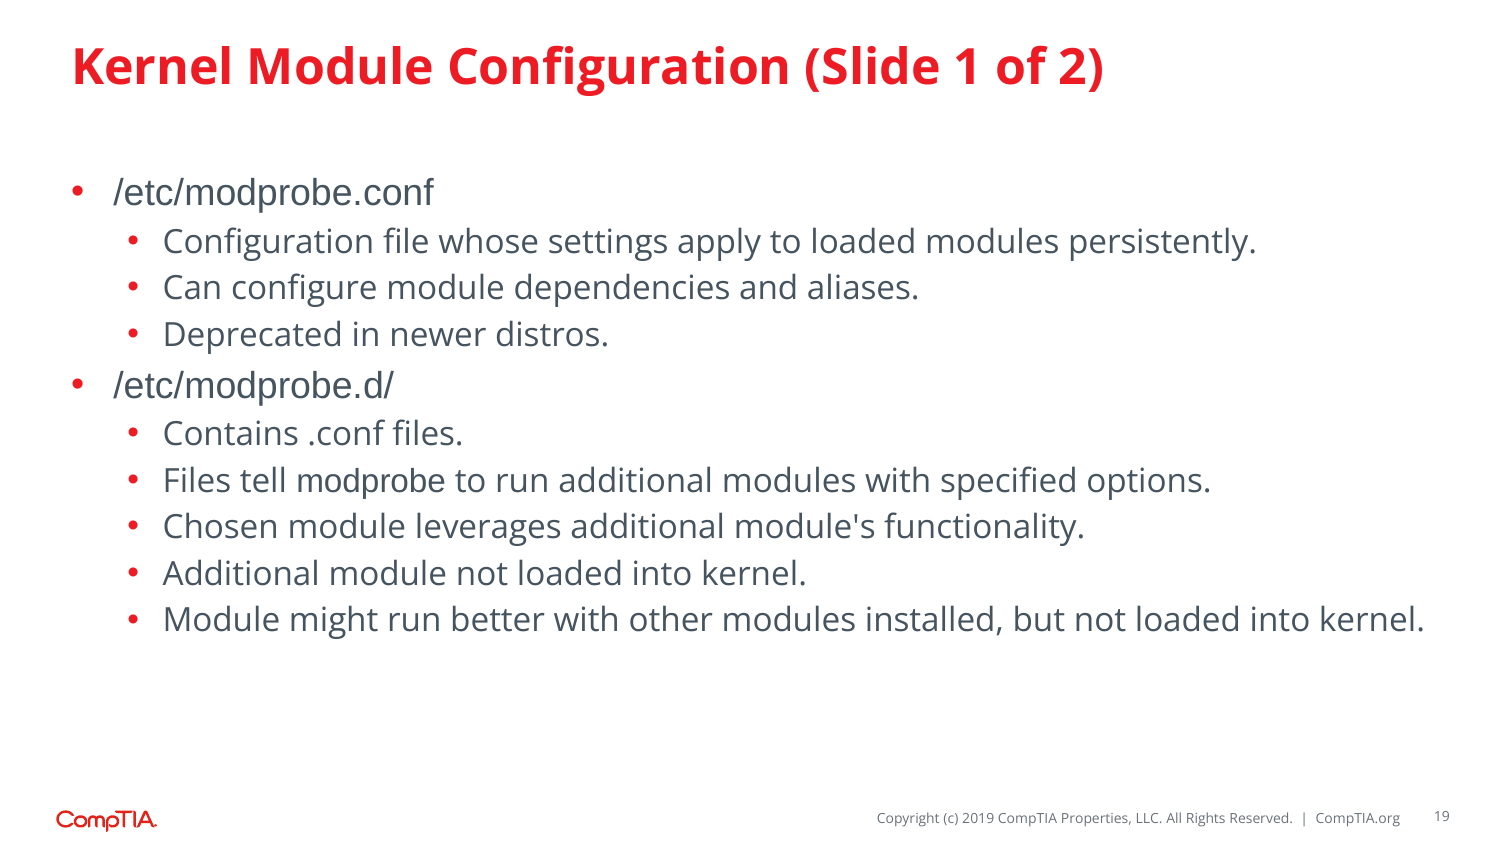

# Kernel Module Configuration (Slide 1 of 2)
/etc/modprobe.conf
Configuration file whose settings apply to loaded modules persistently.
Can configure module dependencies and aliases.
Deprecated in newer distros.
/etc/modprobe.d/
Contains .conf files.
Files tell modprobe to run additional modules with specified options.
Chosen module leverages additional module's functionality.
Additional module not loaded into kernel.
Module might run better with other modules installed, but not loaded into kernel.
19